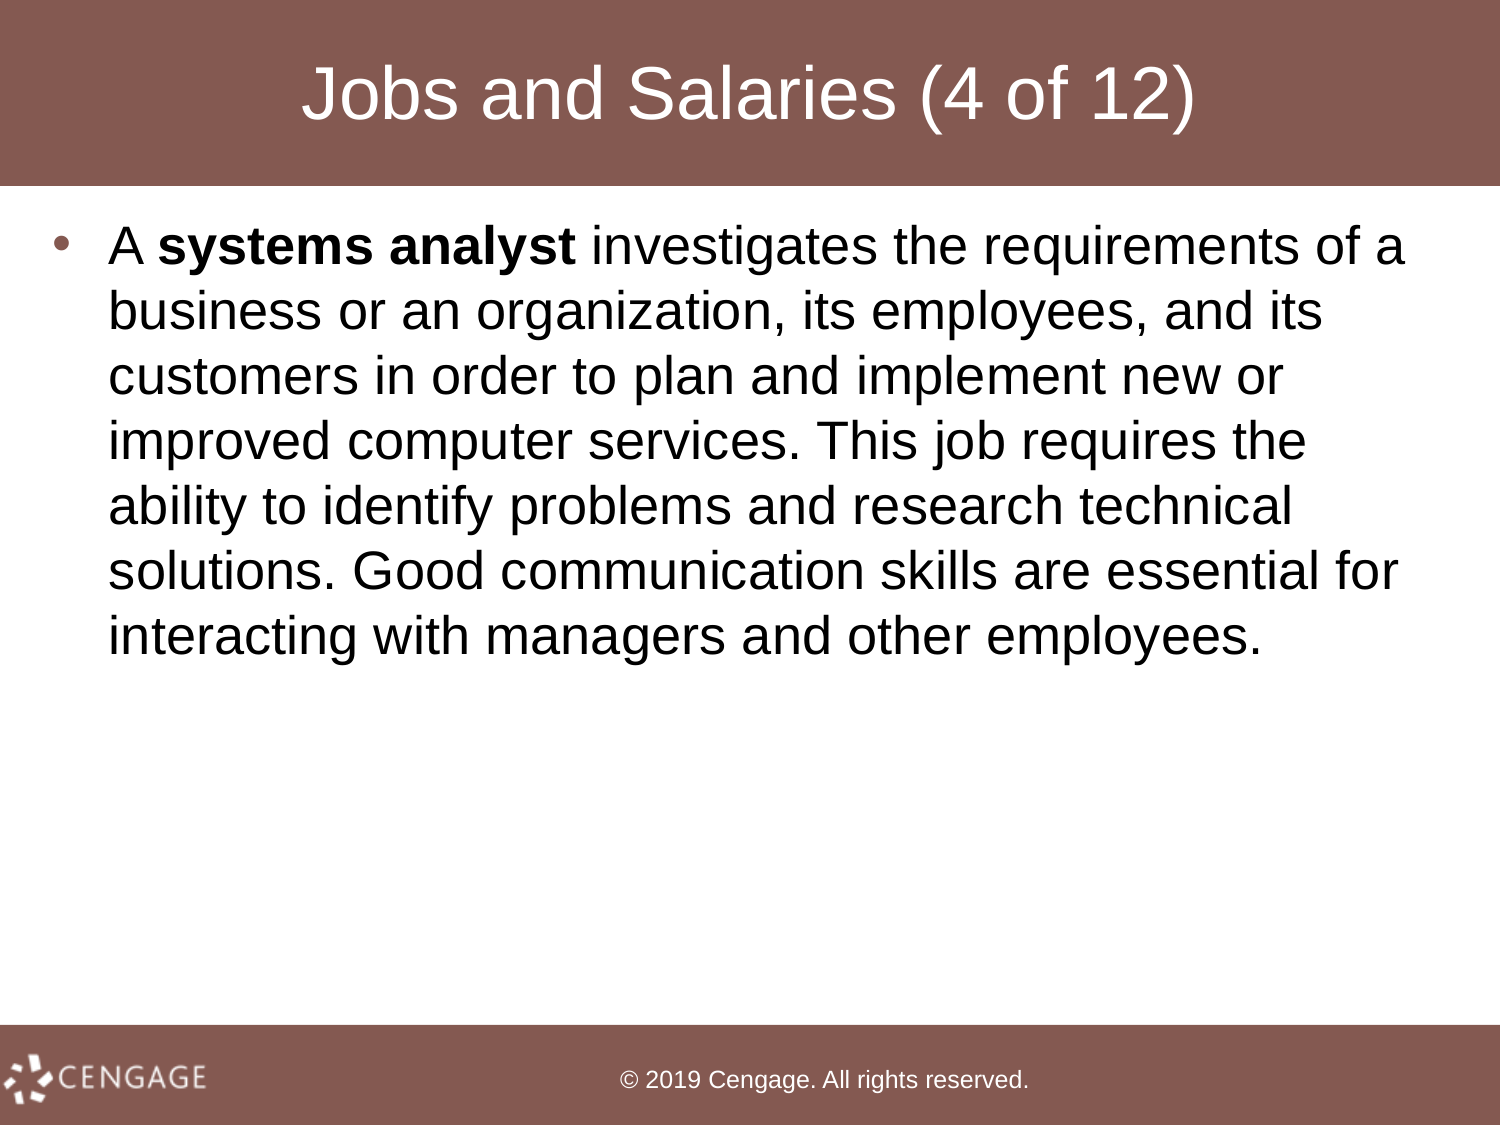

# Jobs and Salaries (4 of 12)
A systems analyst investigates the requirements of a business or an organization, its employees, and its customers in order to plan and implement new or improved computer services. This job requires the ability to identify problems and research technical solutions. Good communication skills are essential for interacting with managers and other employees.